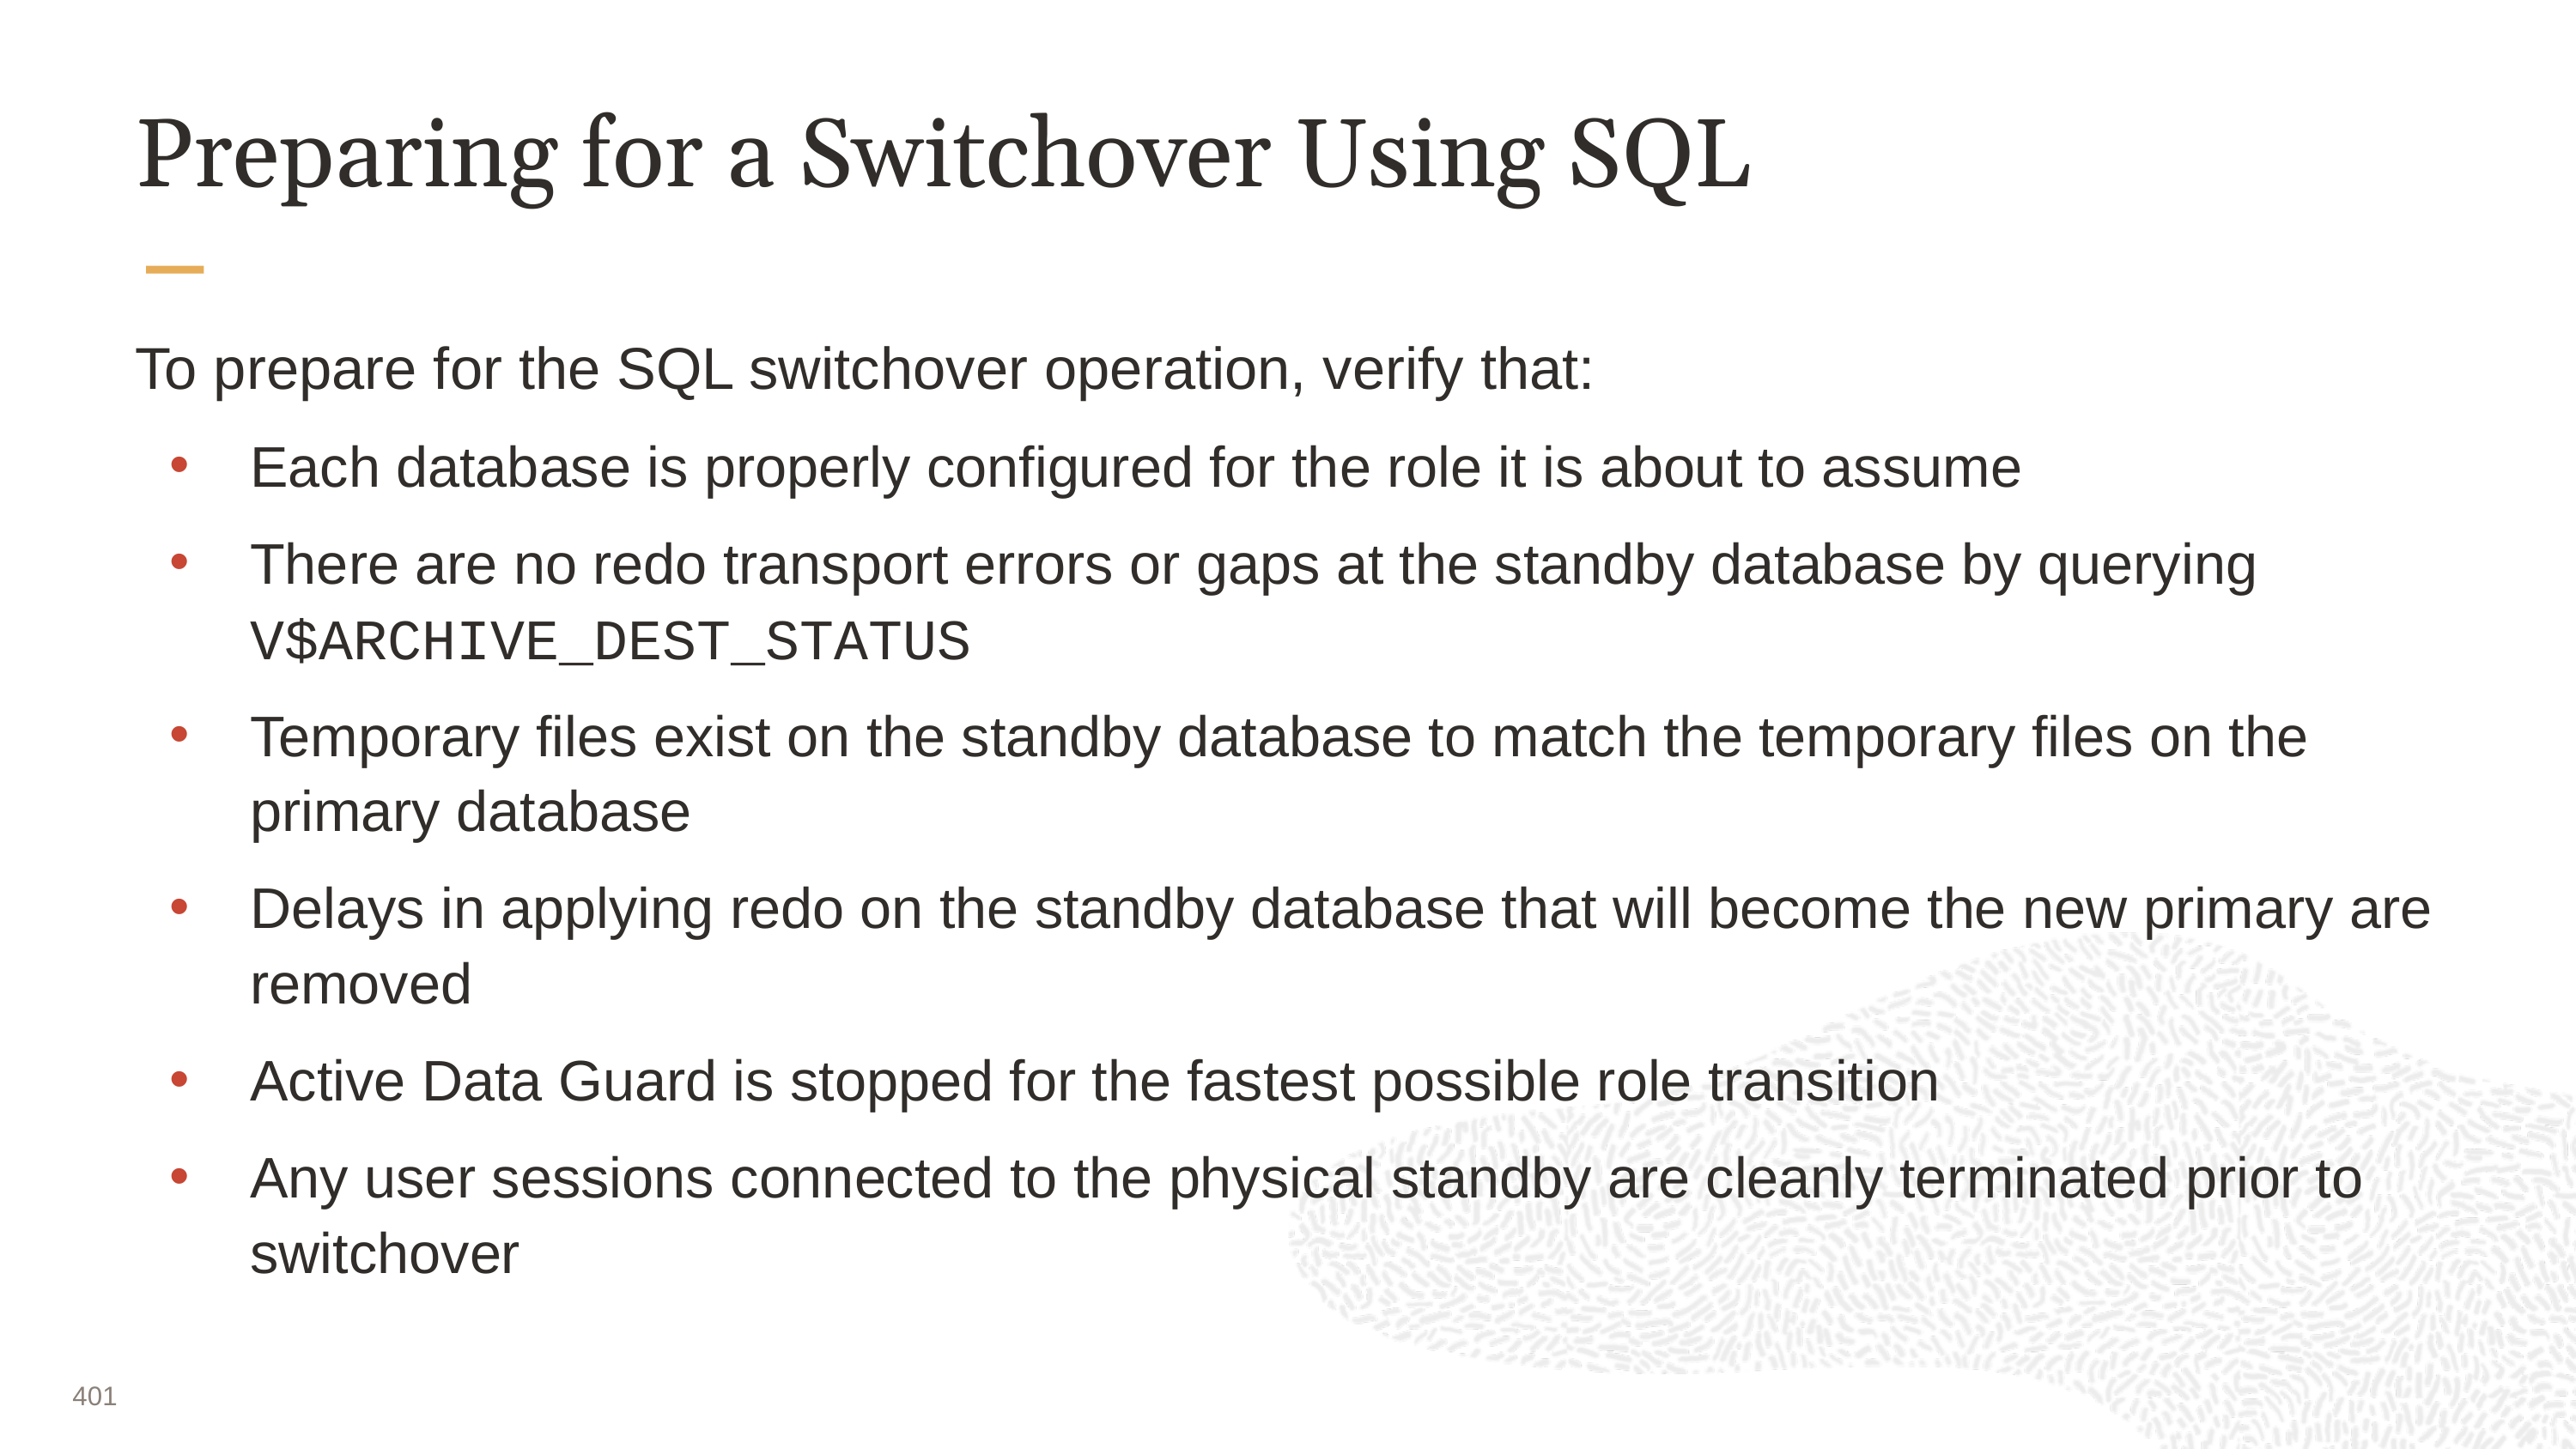

# Preparing for a Switchover Using SQL
To prepare for the SQL switchover operation, verify that:
Each database is properly configured for the role it is about to assume
There are no redo transport errors or gaps at the standby database by querying V$ARCHIVE_DEST_STATUS
Temporary files exist on the standby database to match the temporary files on the primary database
Delays in applying redo on the standby database that will become the new primary are removed
Active Data Guard is stopped for the fastest possible role transition
Any user sessions connected to the physical standby are cleanly terminated prior to switchover